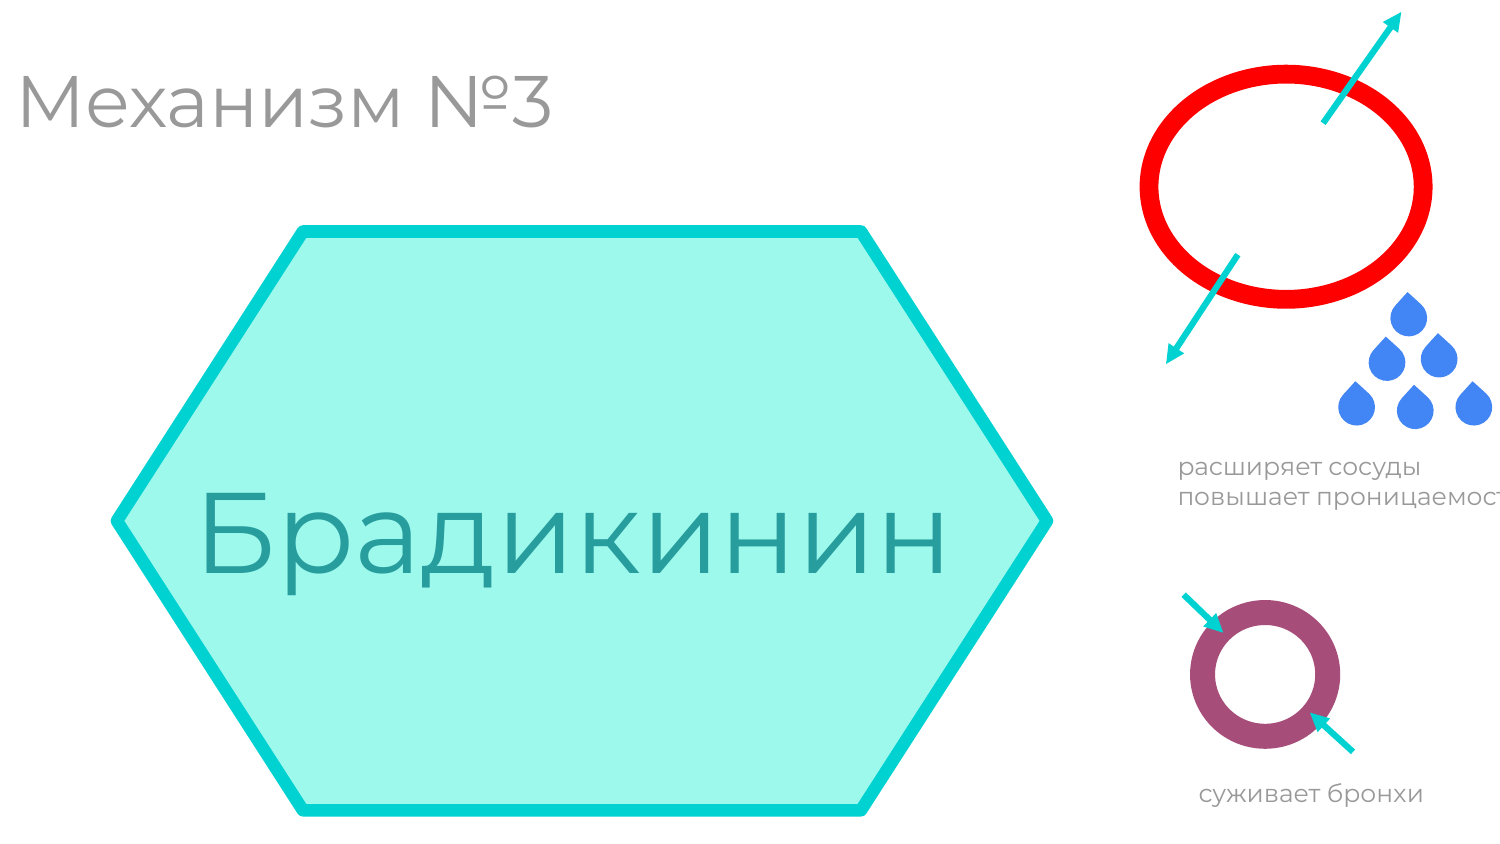

# Механизм №3
липидные медиаторы

Брадикинин
расширяет сосуды
повышает проницаемость

суживает бронхи